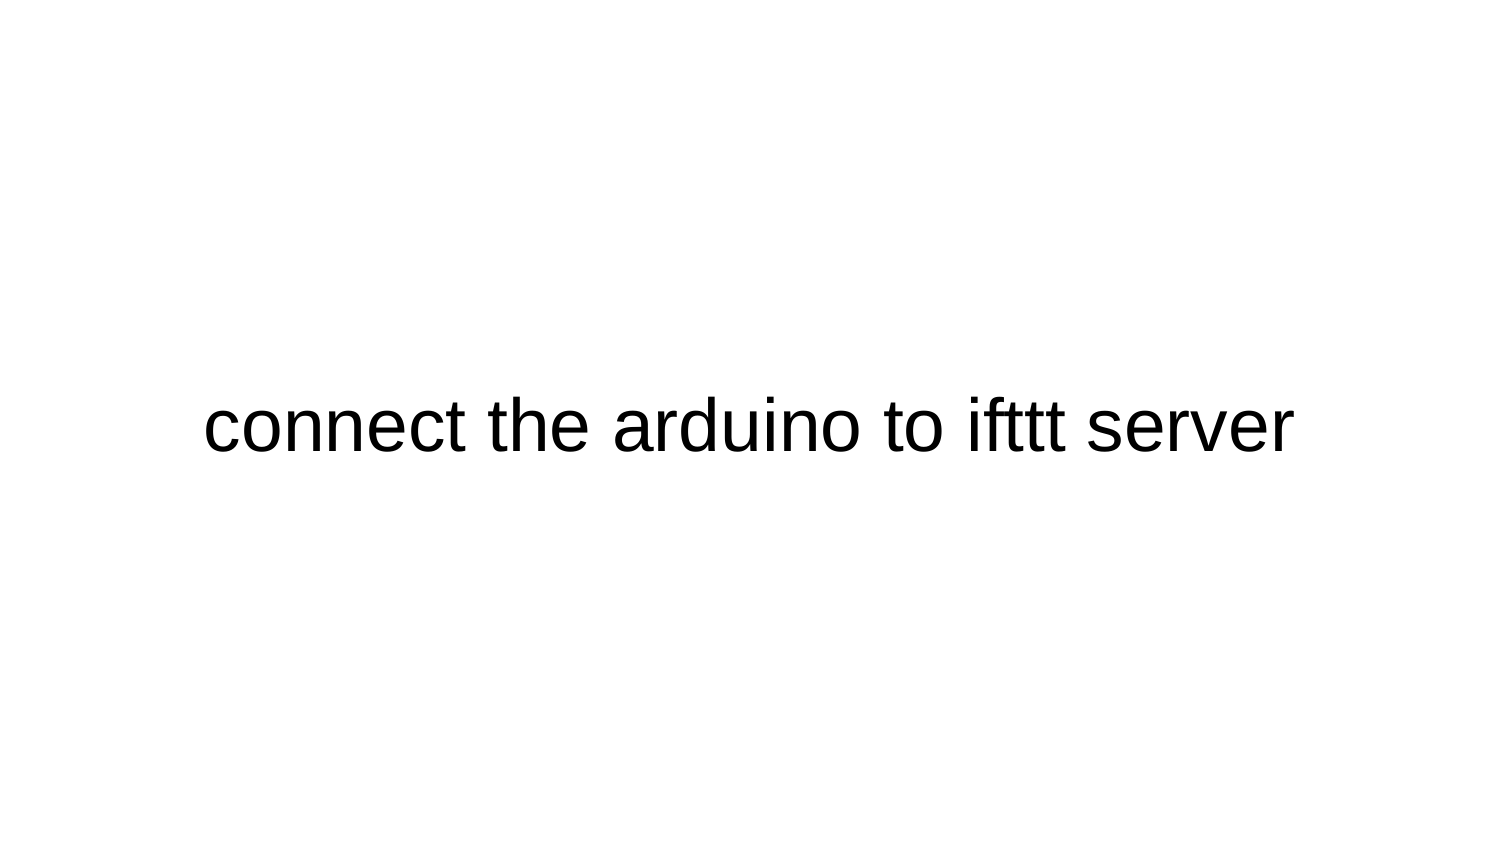

# connect the arduino to ifttt server